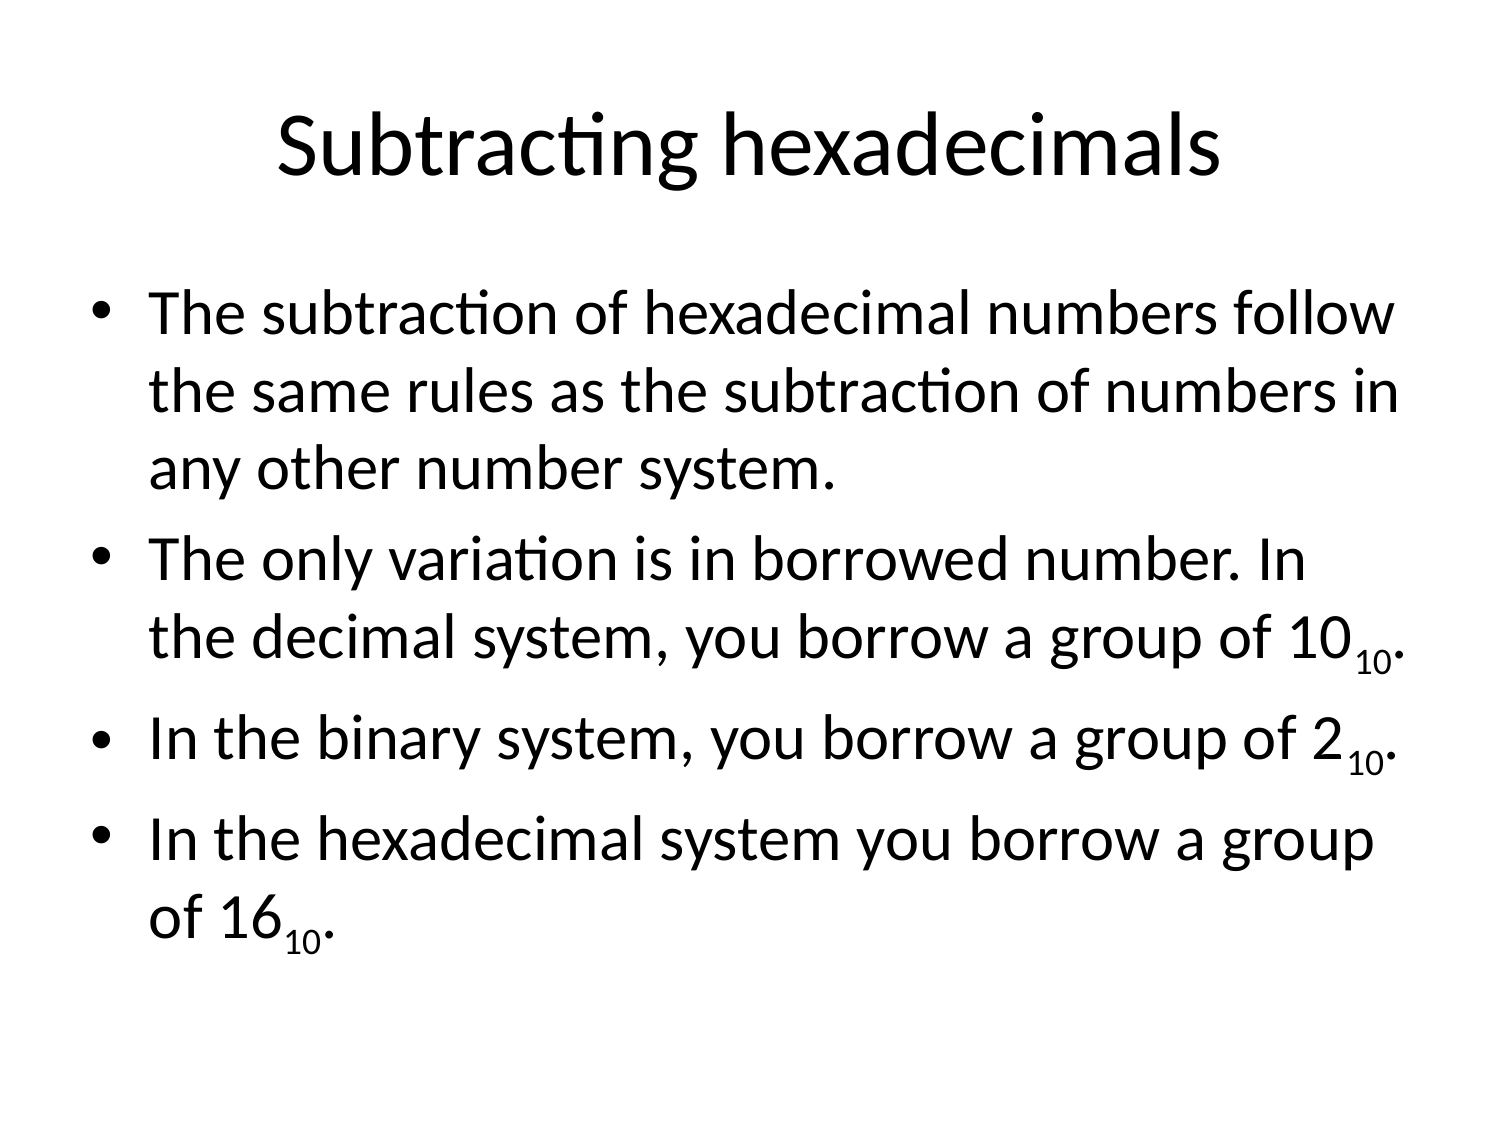

# Subtracting hexadecimals
The subtraction of hexadecimal numbers follow the same rules as the subtraction of numbers in any other number system.
The only variation is in borrowed number. In the decimal system, you borrow a group of 1010.
In the binary system, you borrow a group of 210.
In the hexadecimal system you borrow a group of 1610.